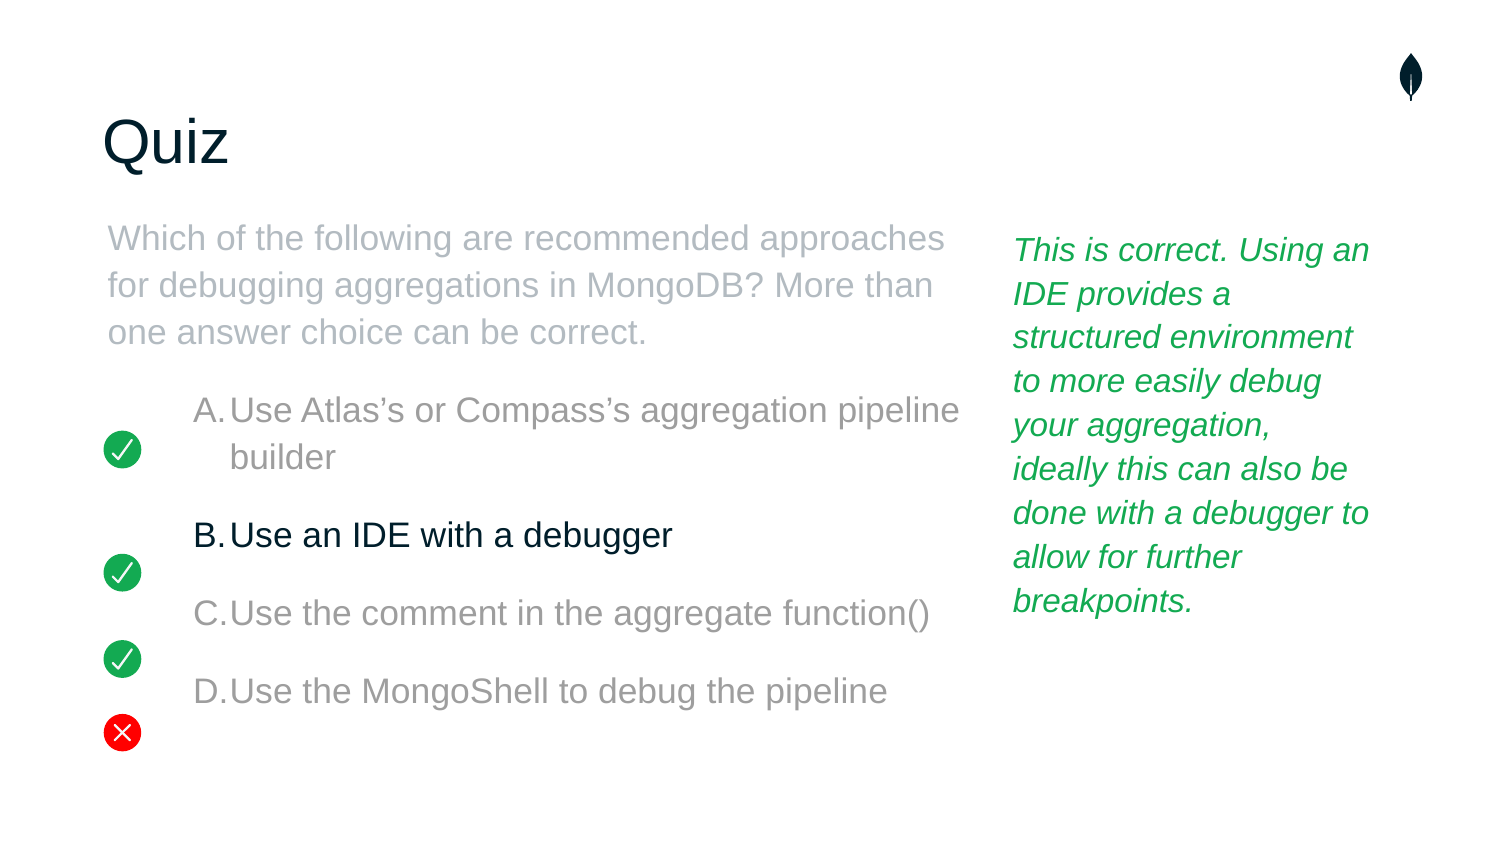

# Quiz
Which of the following are recommended approaches for debugging aggregations in MongoDB? More than one answer choice can be correct.
Use Atlas’s or Compass’s aggregation pipeline builder
Use an IDE with a debugger
Use the comment in the aggregate function()
Use the MongoShell to debug the pipeline
This is correct. Using an IDE provides a structured environment to more easily debug your aggregation, ideally this can also be done with a debugger to allow for further breakpoints.